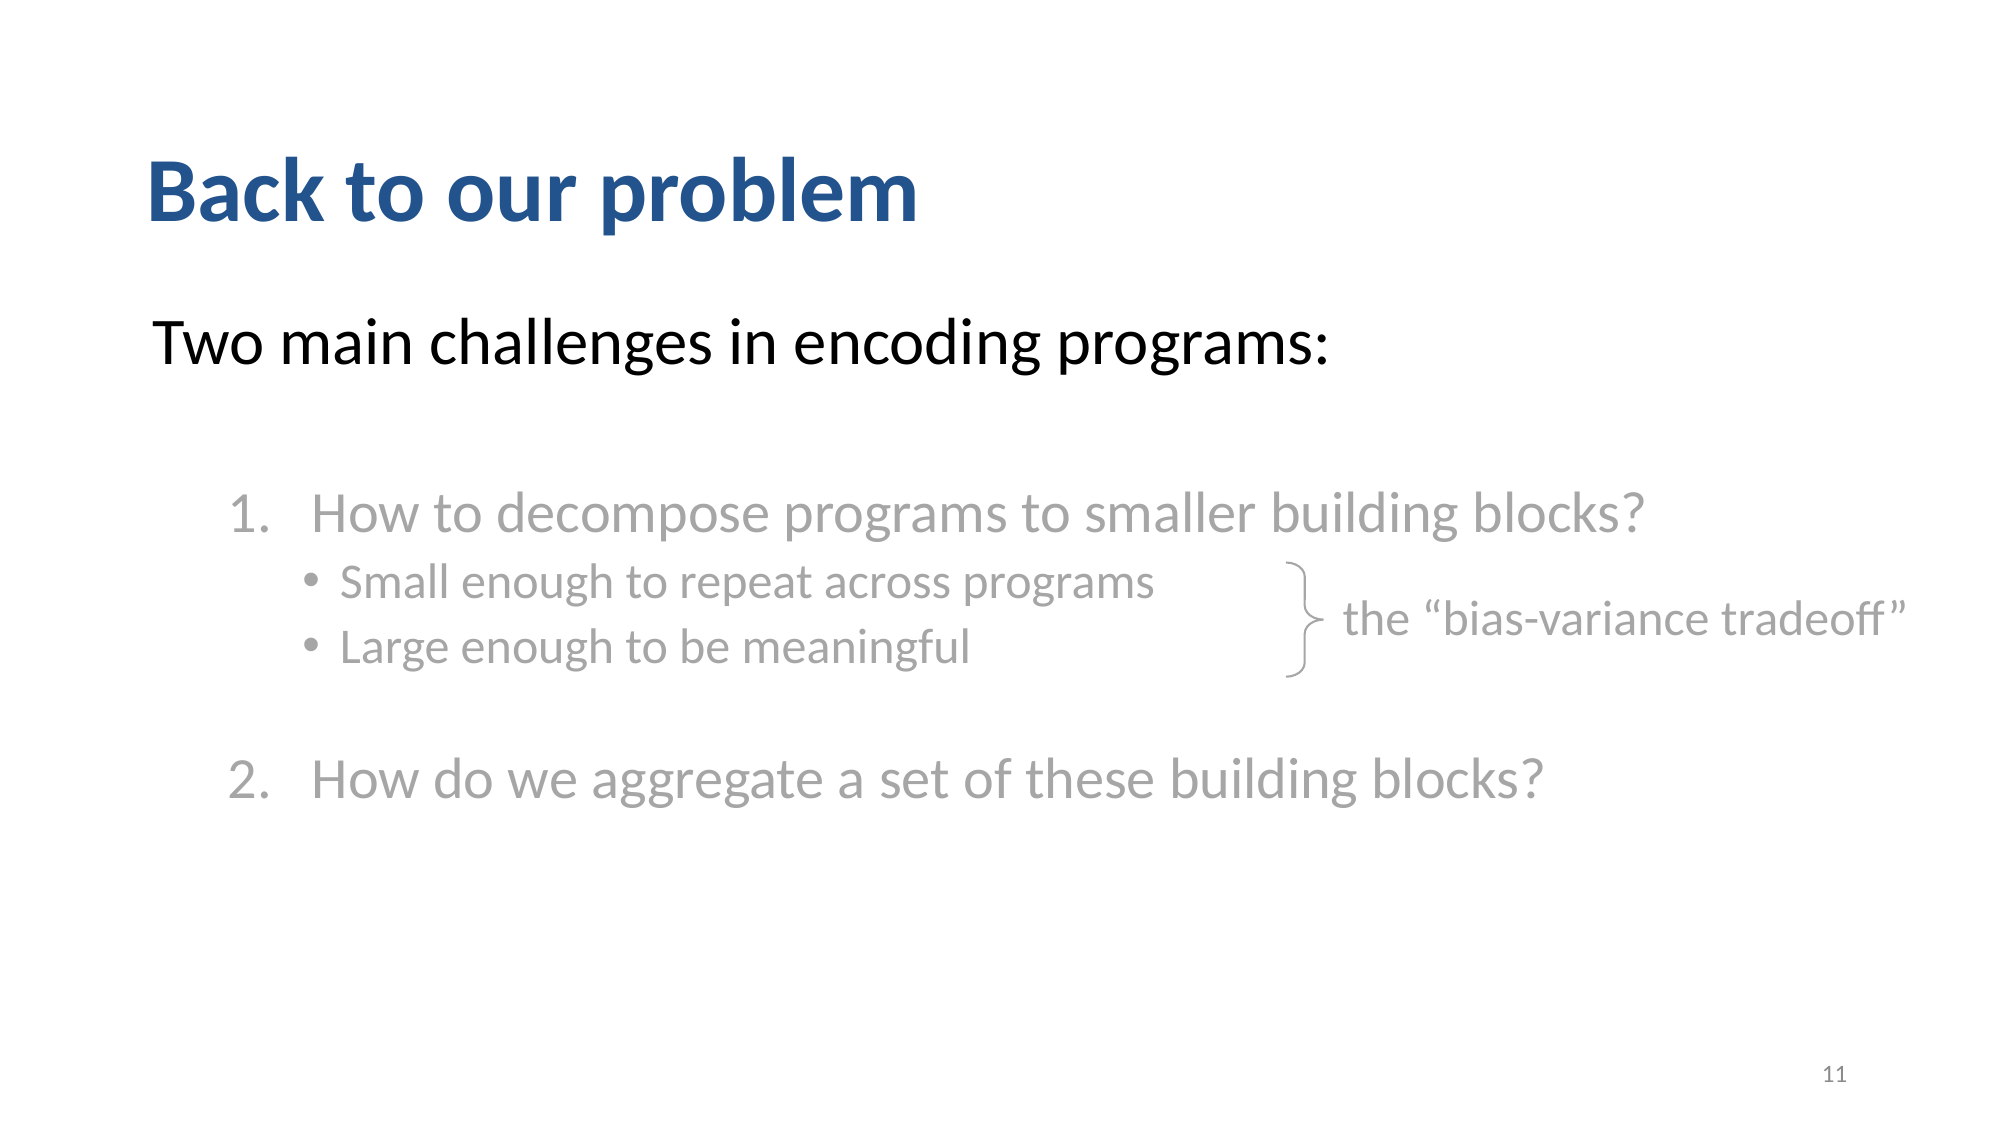

Back to our problem
Two main challenges in encoding programs:

How to decompose programs to smaller building blocks?
Small enough to repeat across programs
Large enough to be meaningful

How do we aggregate a set of these building blocks?

the “bias-variance tradeoff”
11